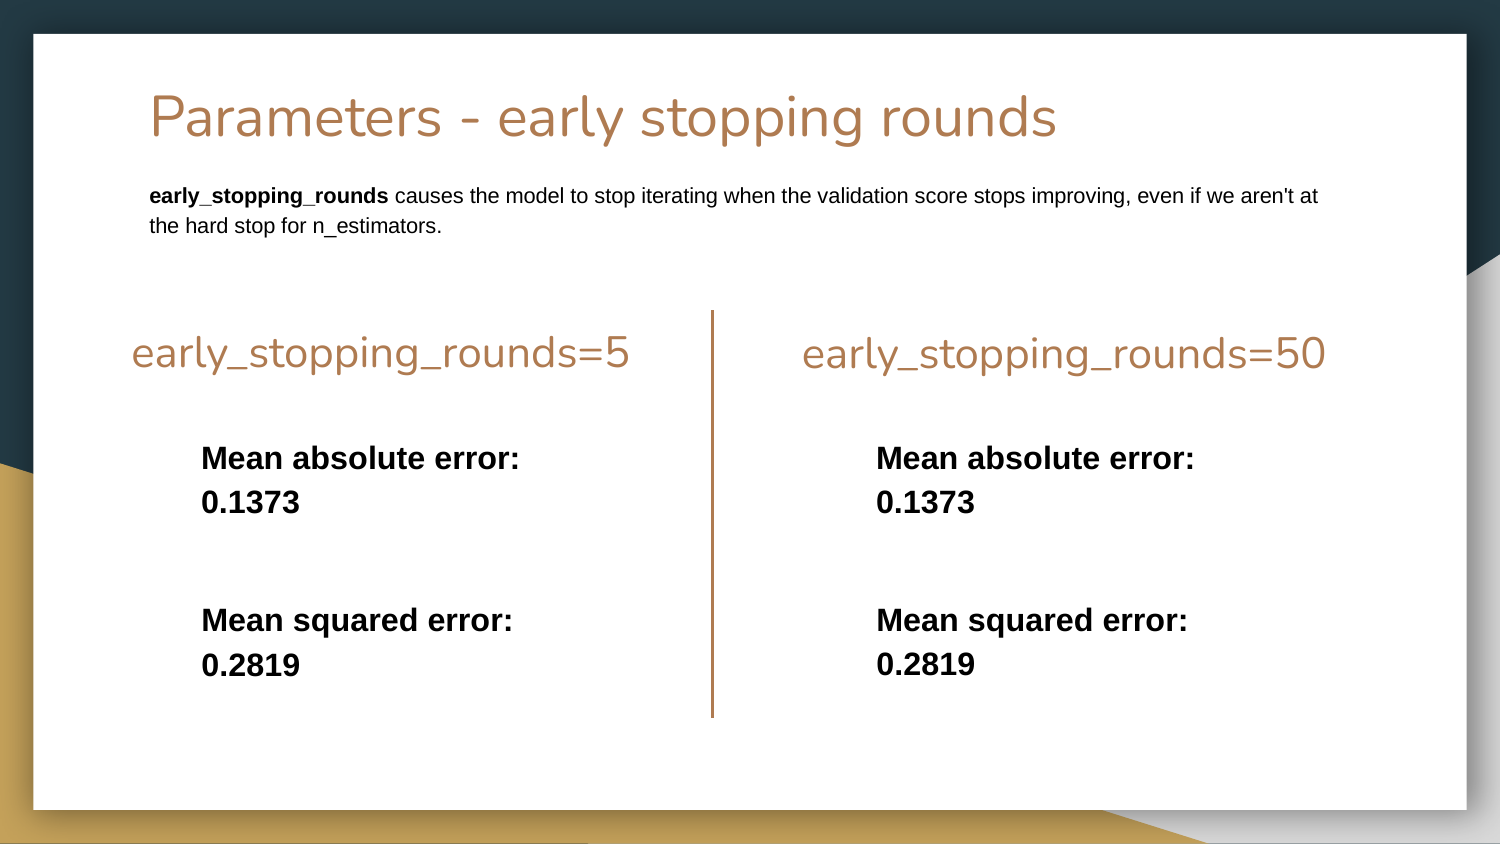

# Parameters - early stopping rounds
early_stopping_rounds causes the model to stop iterating when the validation score stops improving, even if we aren't at the hard stop for n_estimators.
early_stopping_rounds=5
early_stopping_rounds=50
Mean absolute error:
0.1373

Mean absolute error:
0.1373

Mean squared error:
0.2819

Mean squared error:
0.2819